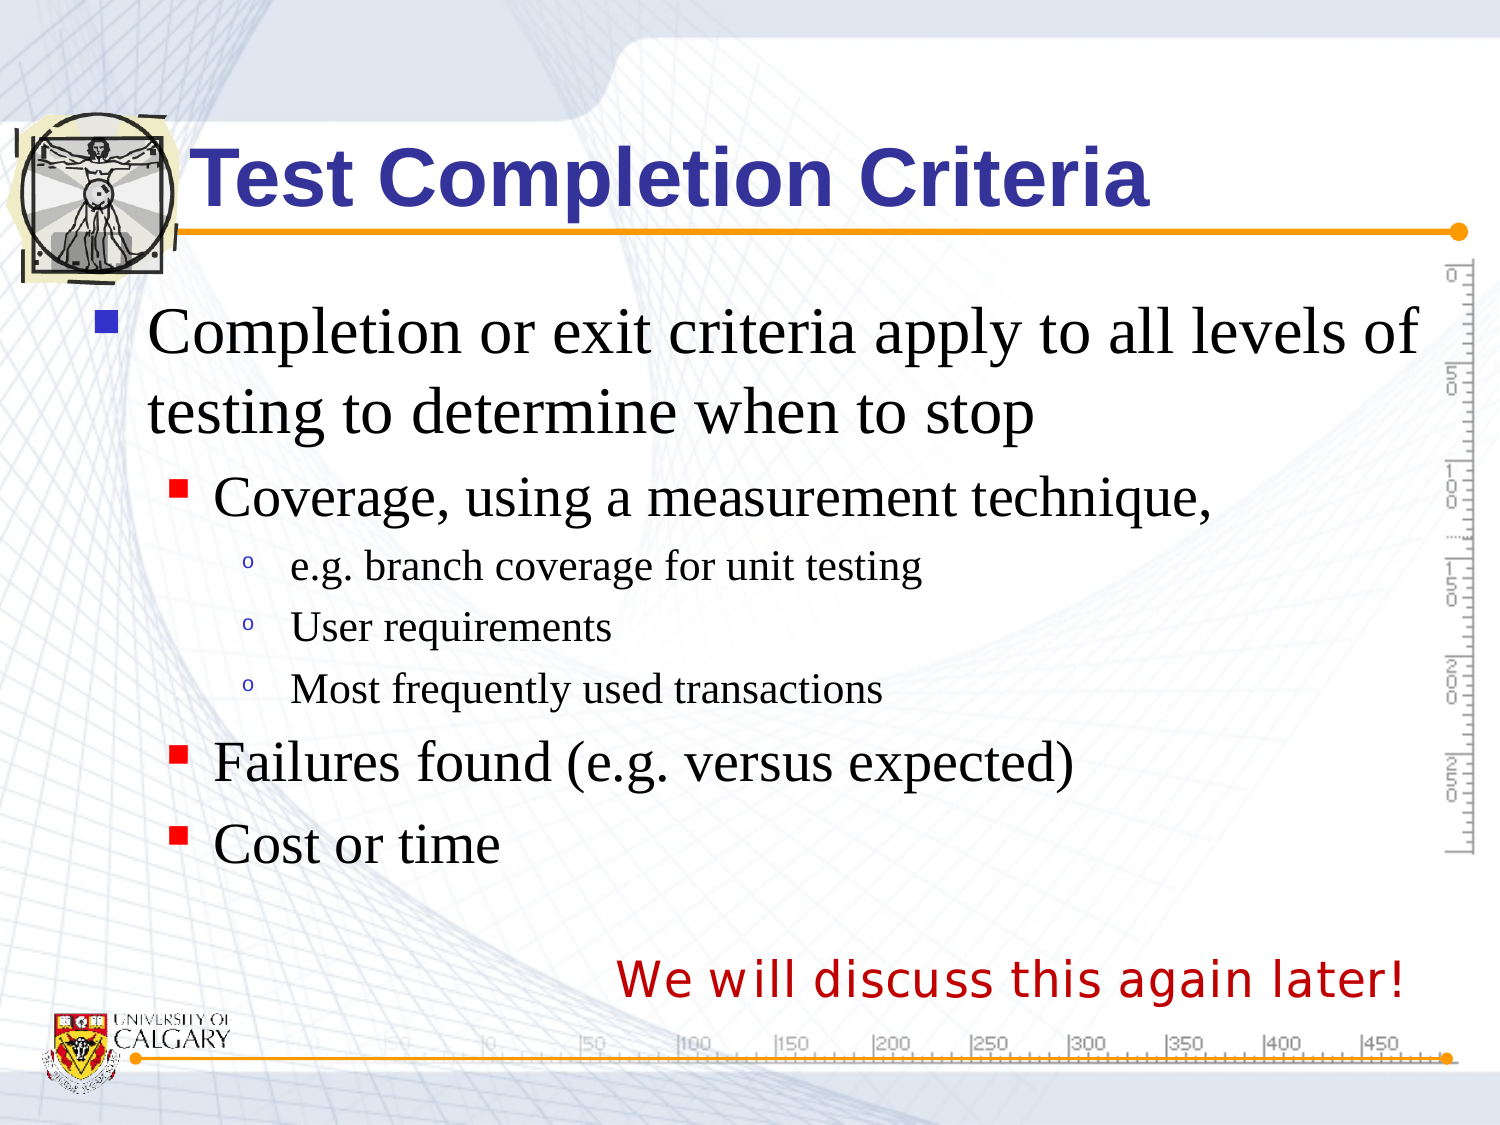

# Test Completion Criteria
Completion or exit criteria apply to all levels of testing to determine when to stop
Coverage, using a measurement technique,
 e.g. branch coverage for unit testing
 User requirements
 Most frequently used transactions
Failures found (e.g. versus expected)
Cost or time
We will discuss this again later!